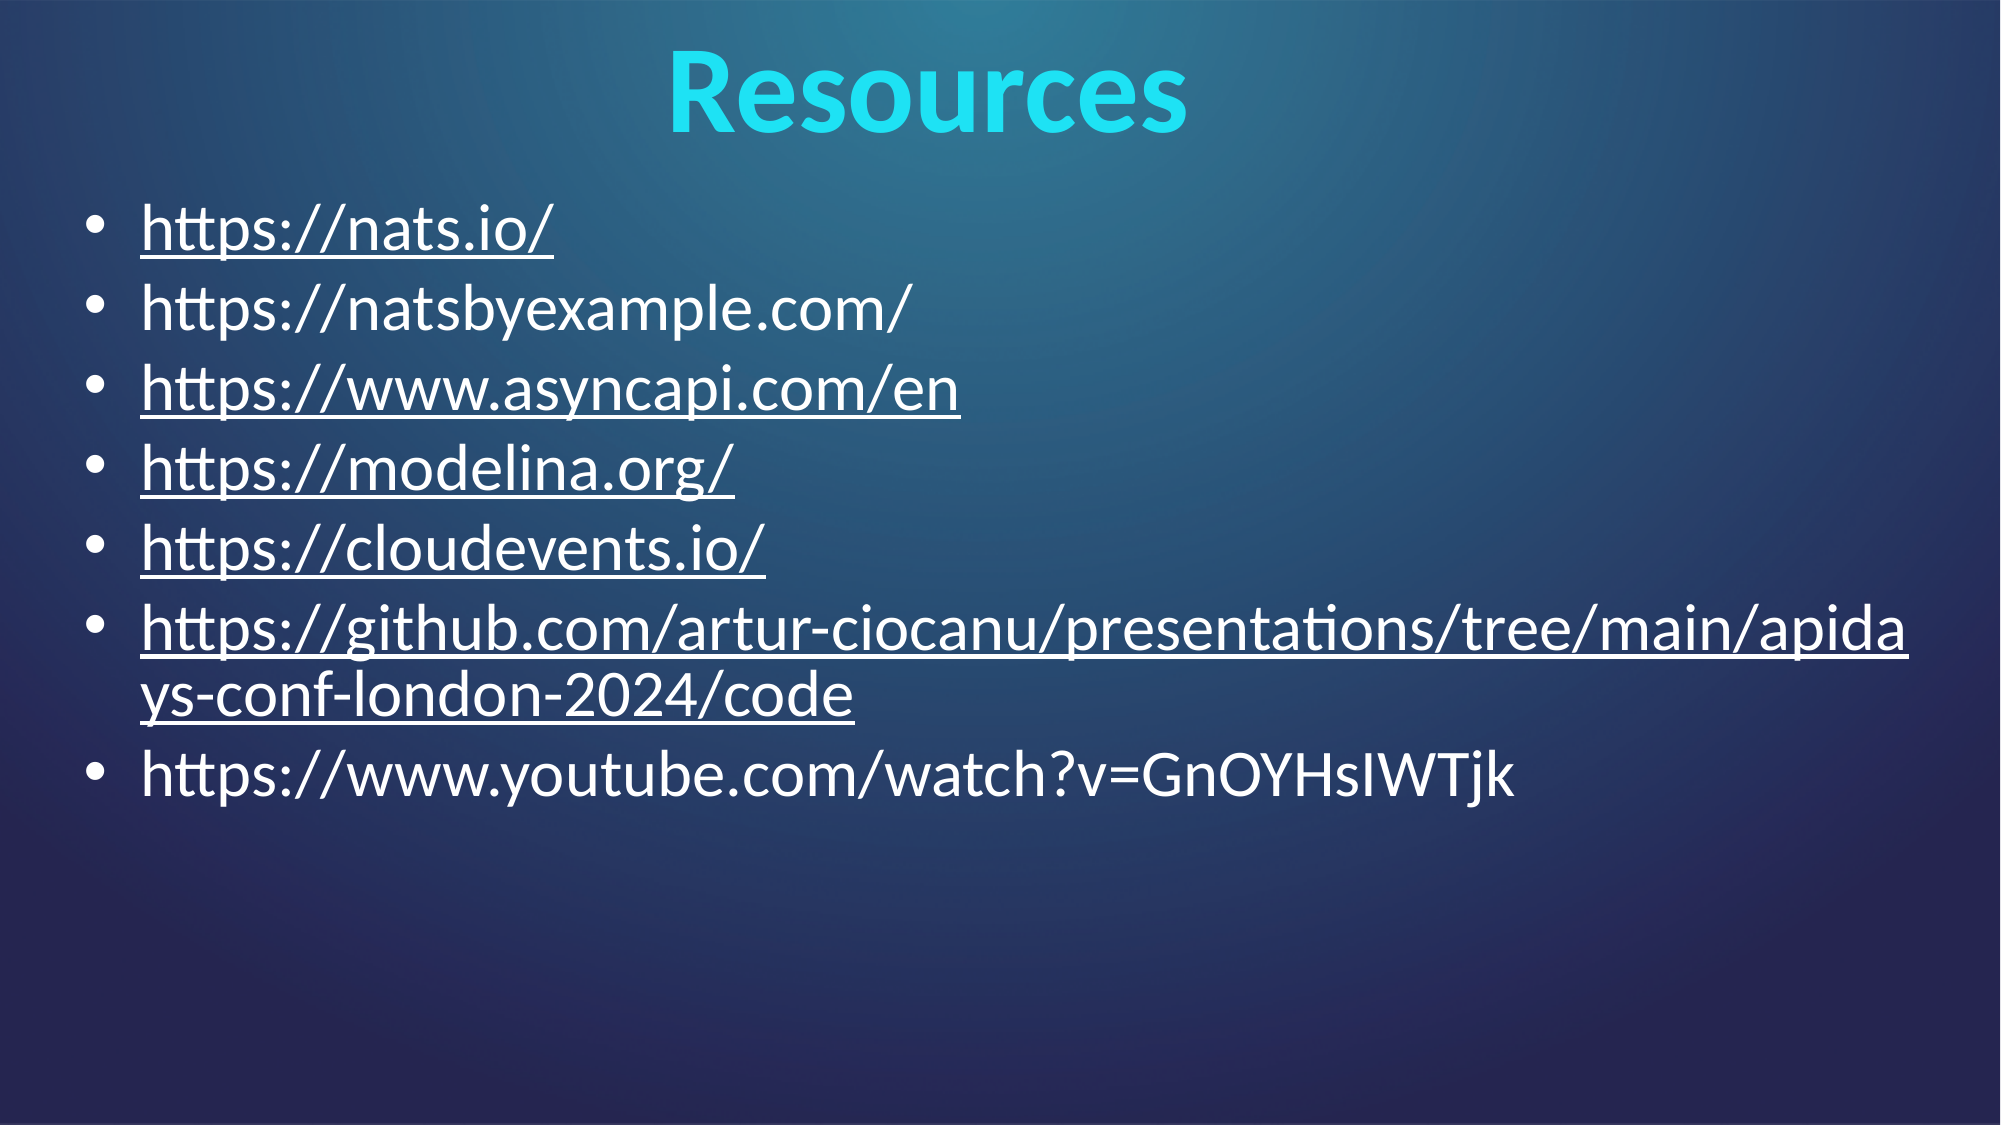

Resources
https://nats.io/
https://natsbyexample.com/
https://www.asyncapi.com/en
https://modelina.org/
https://cloudevents.io/
https://github.com/artur-ciocanu/presentations/tree/main/apidays-conf-london-2024/code
https://www.youtube.com/watch?v=GnOYHsIWTjk